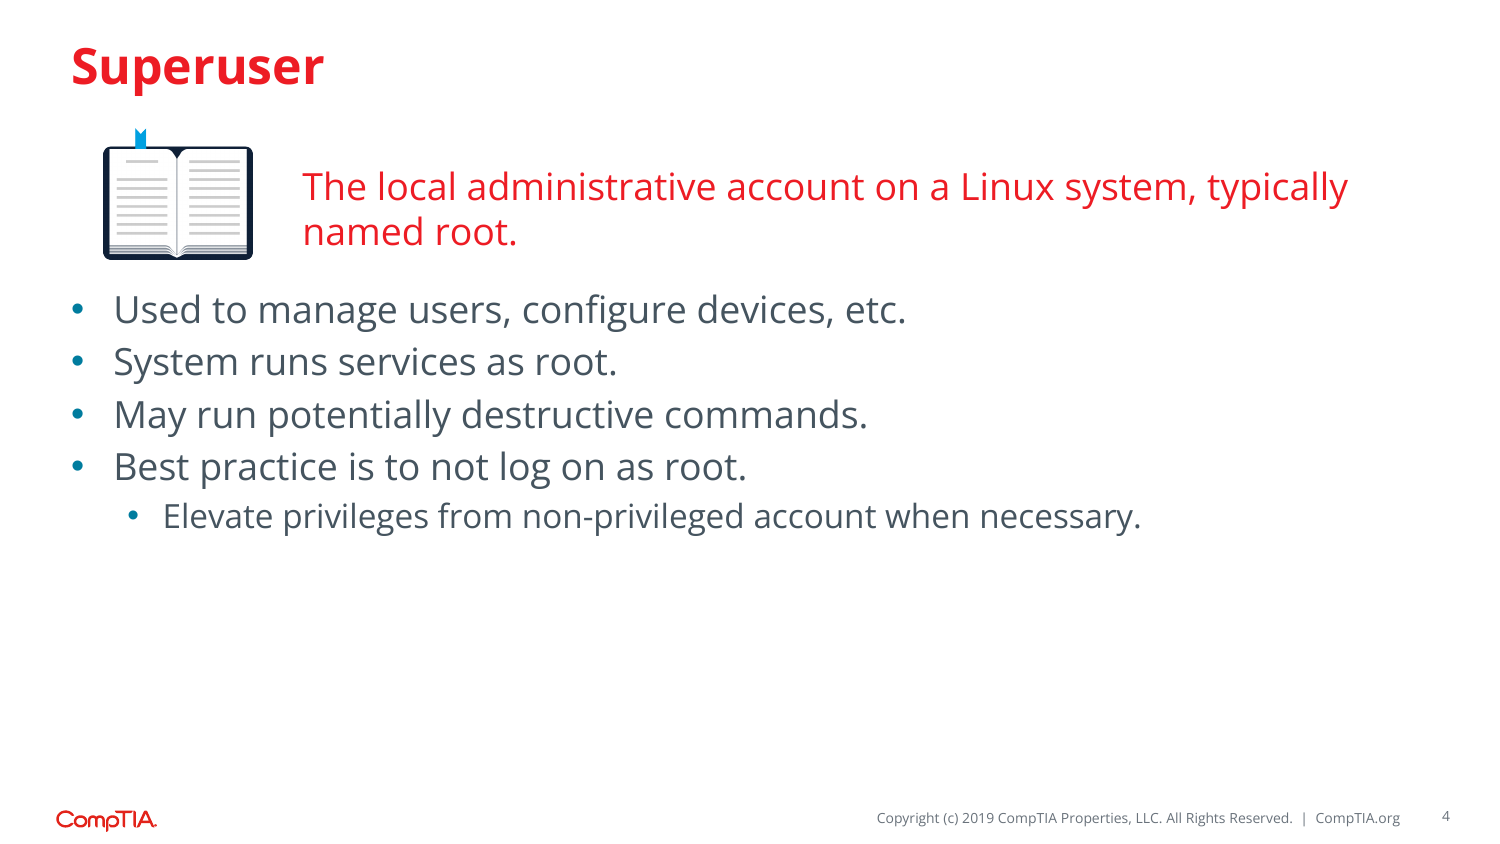

# Superuser
The local administrative account on a Linux system, typically named root.
Used to manage users, configure devices, etc.
System runs services as root.
May run potentially destructive commands.
Best practice is to not log on as root.
Elevate privileges from non-privileged account when necessary.
4